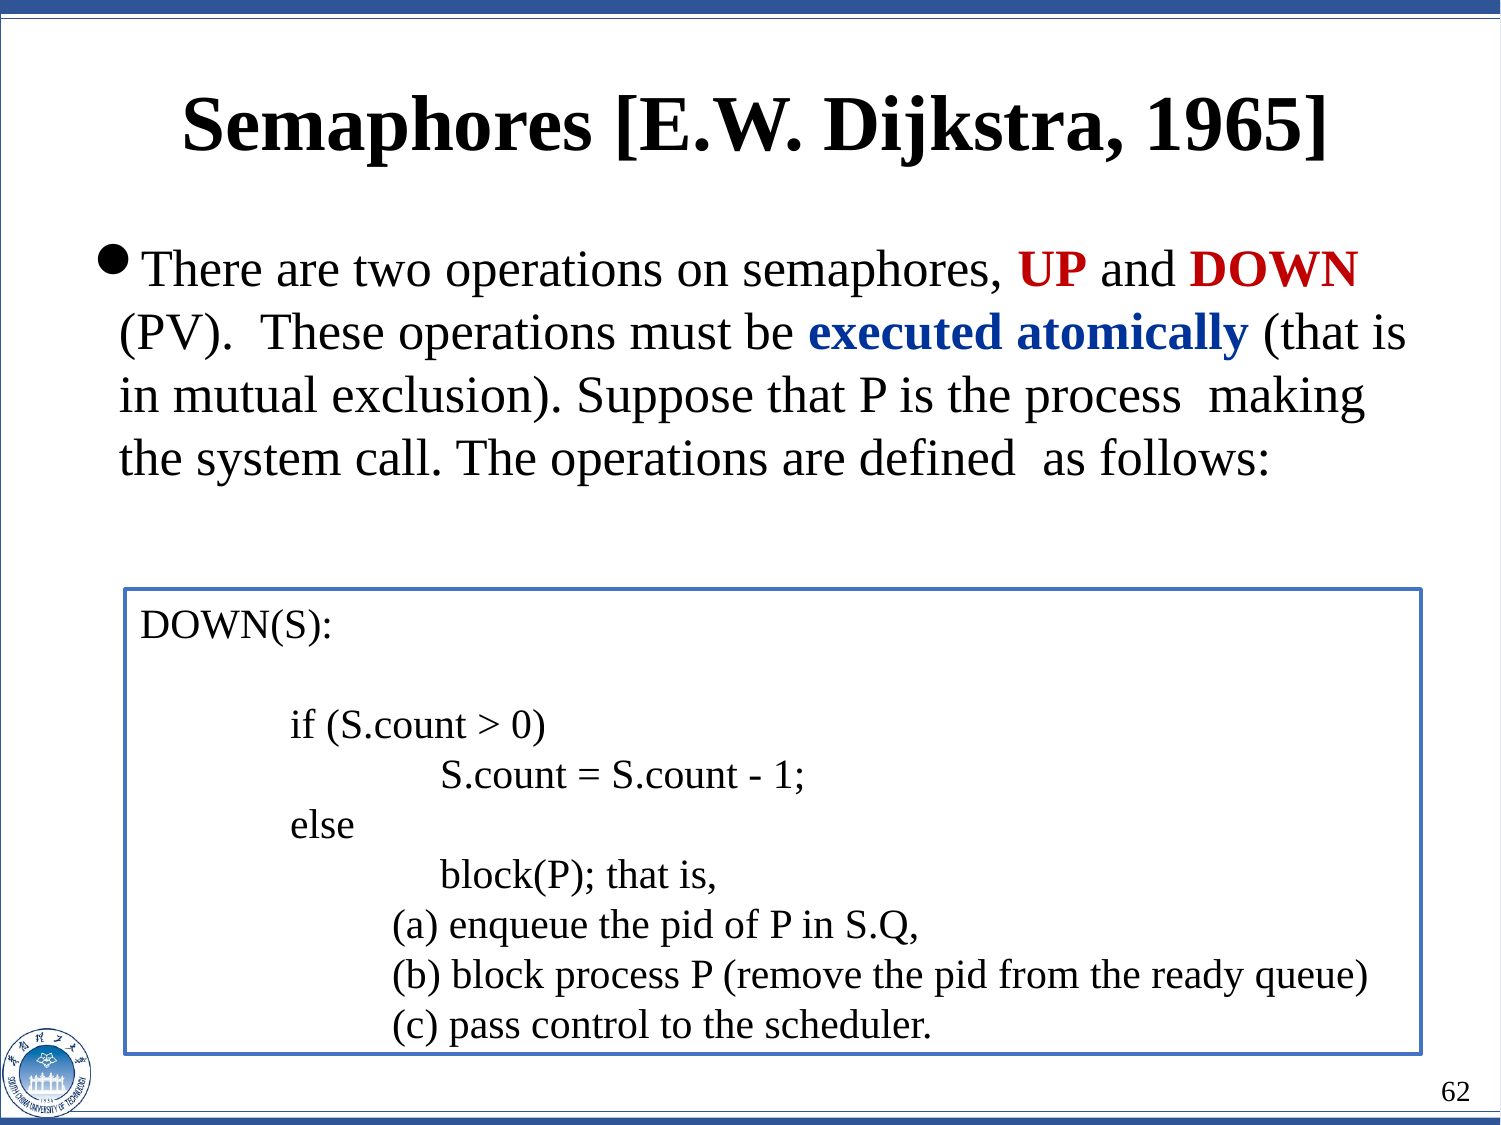

Semaphores [E.W. Dijkstra, 1965]
There are two operations on semaphores, UP and DOWN (PV).  These operations must be executed atomically (that is in mutual exclusion). Suppose that P is the process  making the system call. The operations are defined  as follows:
DOWN(S):

	if (S.count > 0)
		S.count = S.count - 1;
	else
		block(P); that is,
                        (a) enqueue the pid of P in S.Q,
                        (b) block process P (remove the pid from the ready queue)
                        (c) pass control to the scheduler.
62